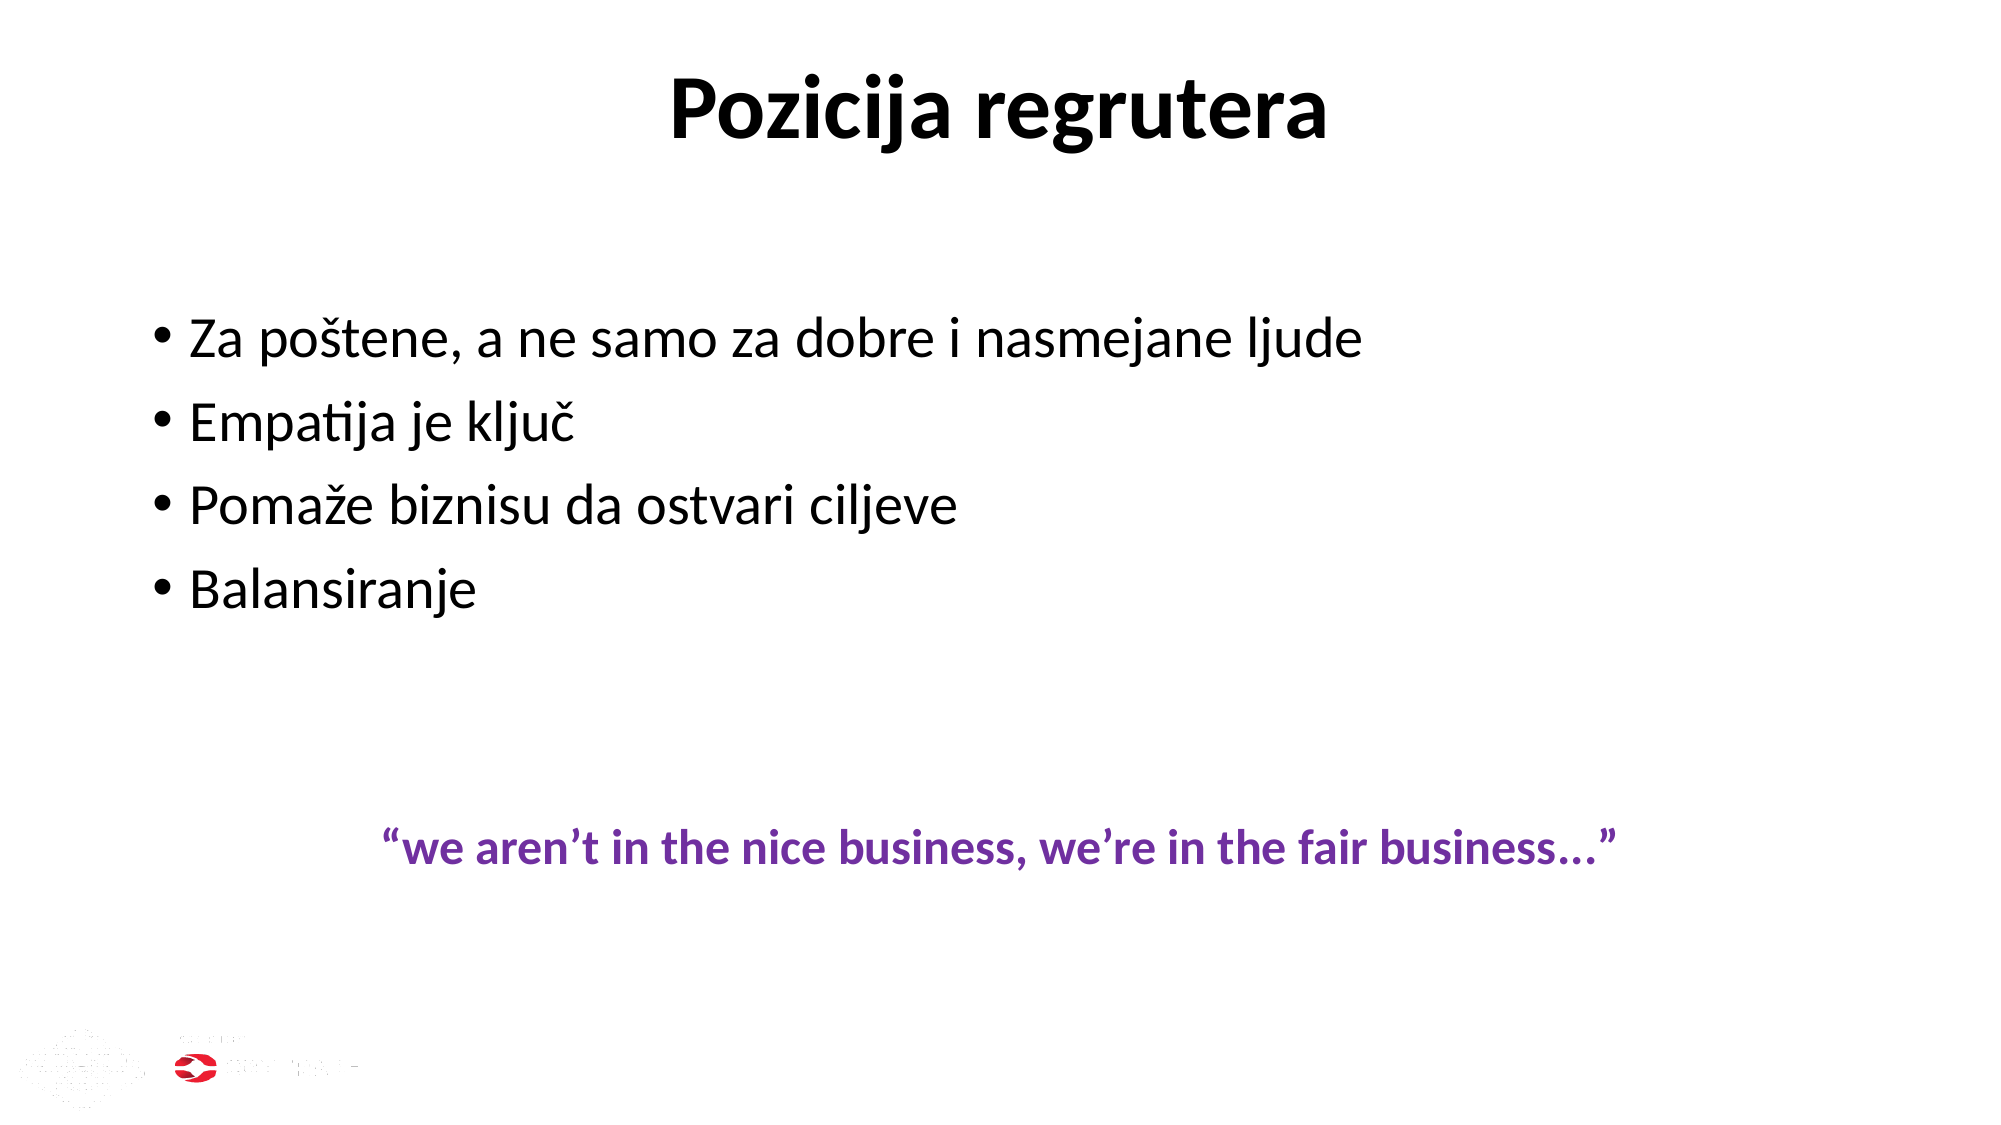

# Pozicija regrutera
Za poštene, a ne samo za dobre i nasmejane ljude
Empatija je ključ
Pomaže biznisu da ostvari ciljeve
Balansiranje
“we aren’t in the nice business, we’re in the fair business...”